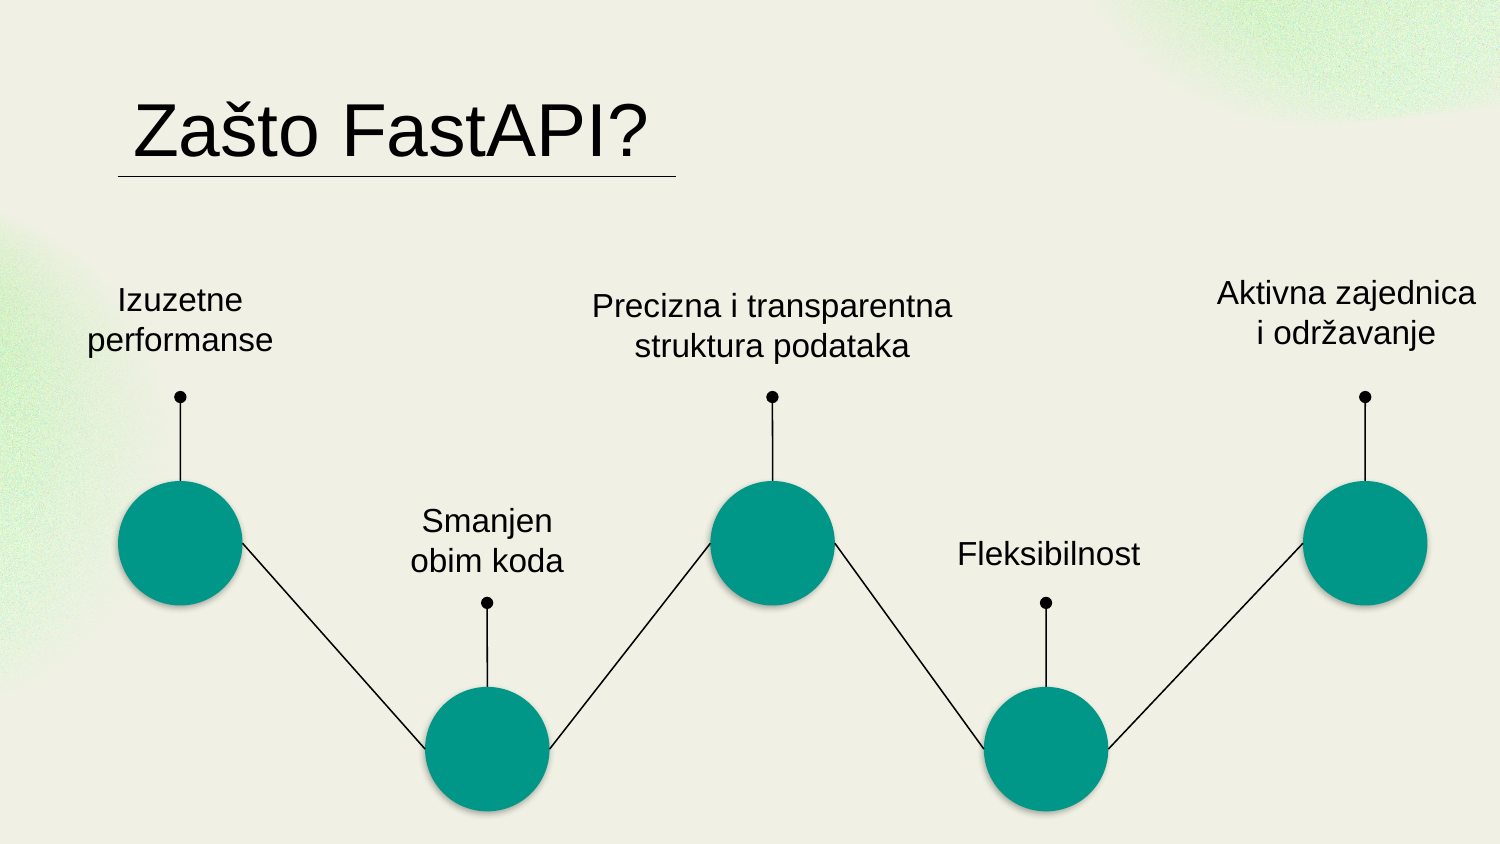

# Zašto FastAPI?
Aktivna zajednica i održavanje
Precizna i transparentna struktura podataka
Izuzetne performanse

Fleksibilnost
Smanjen obim koda